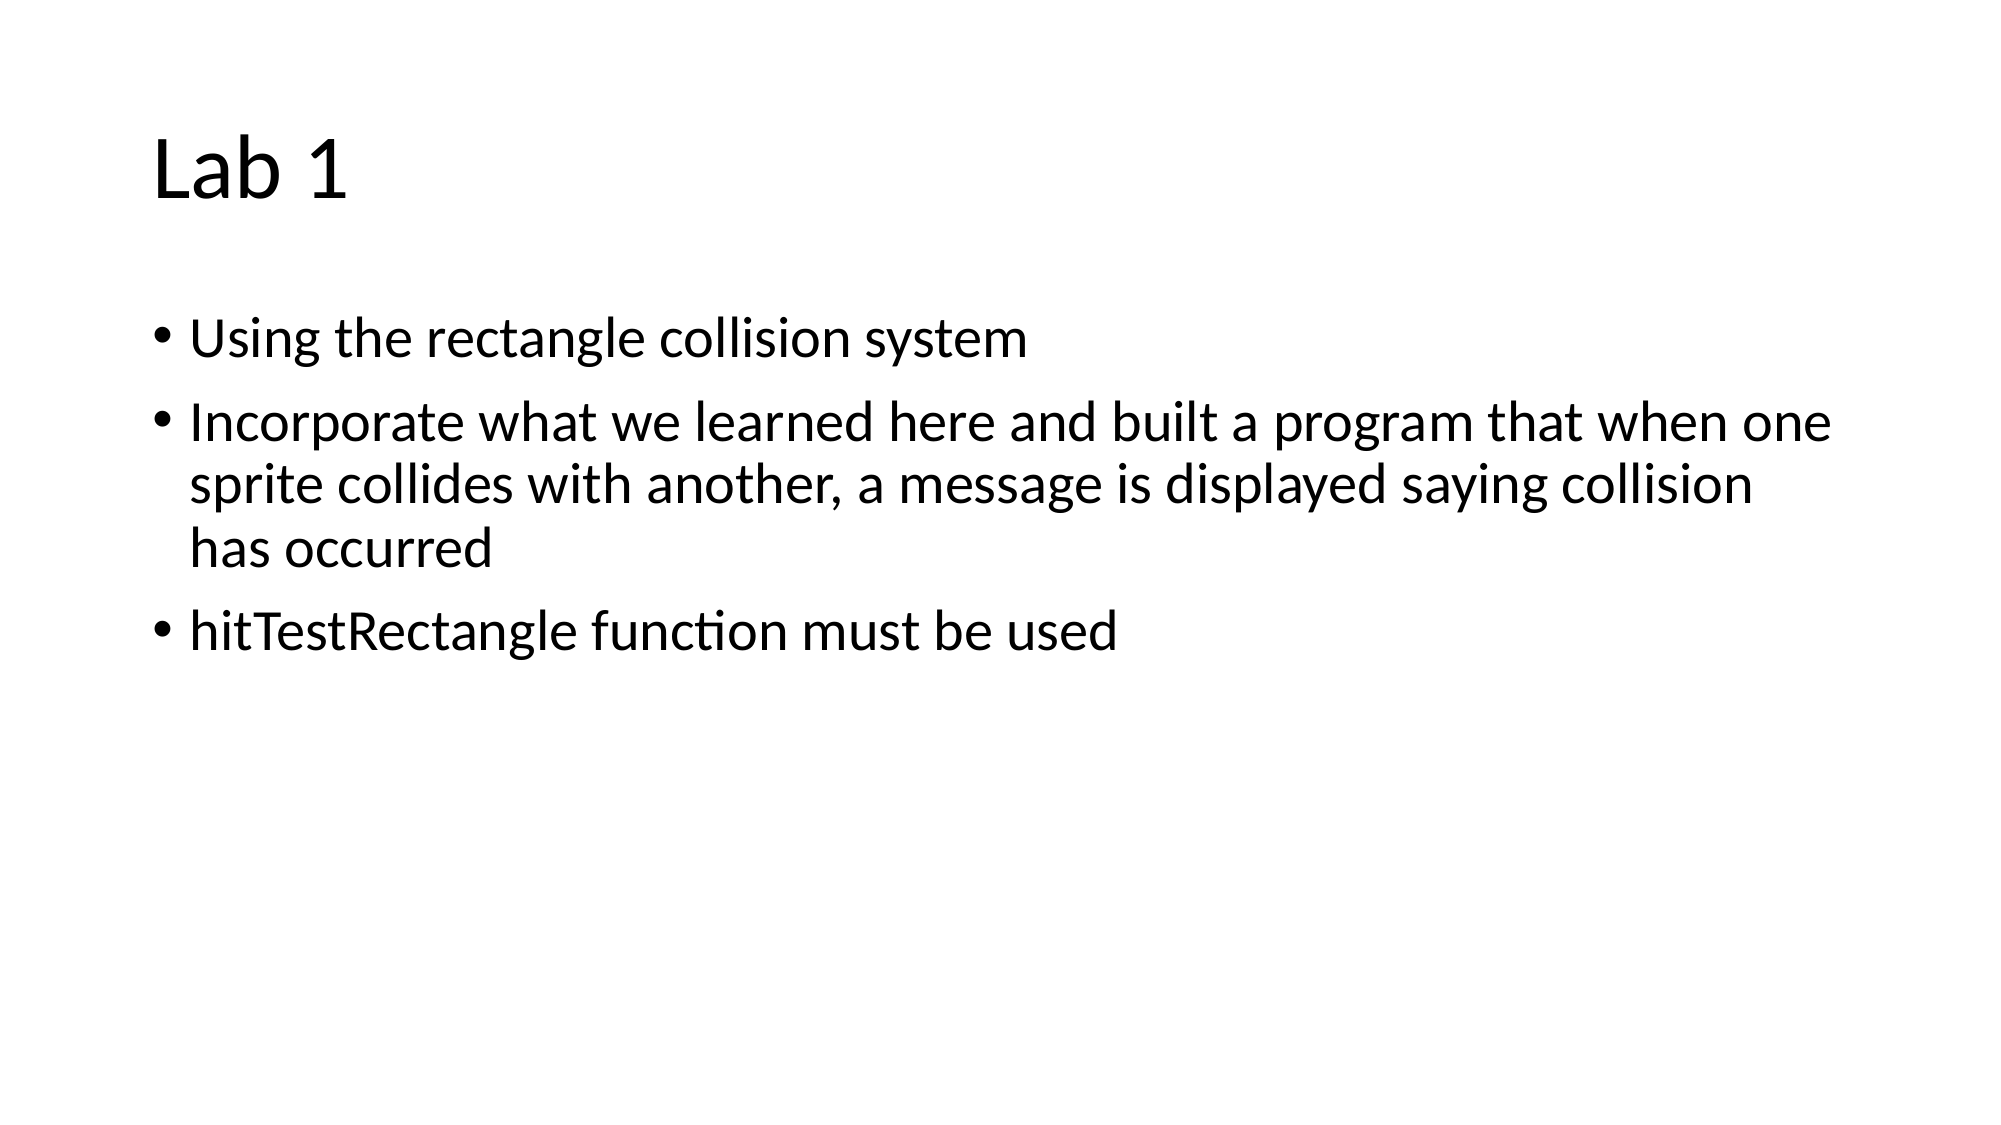

# Lab 1
Using the rectangle collision system
Incorporate what we learned here and built a program that when one sprite collides with another, a message is displayed saying collision has occurred
hitTestRectangle function must be used